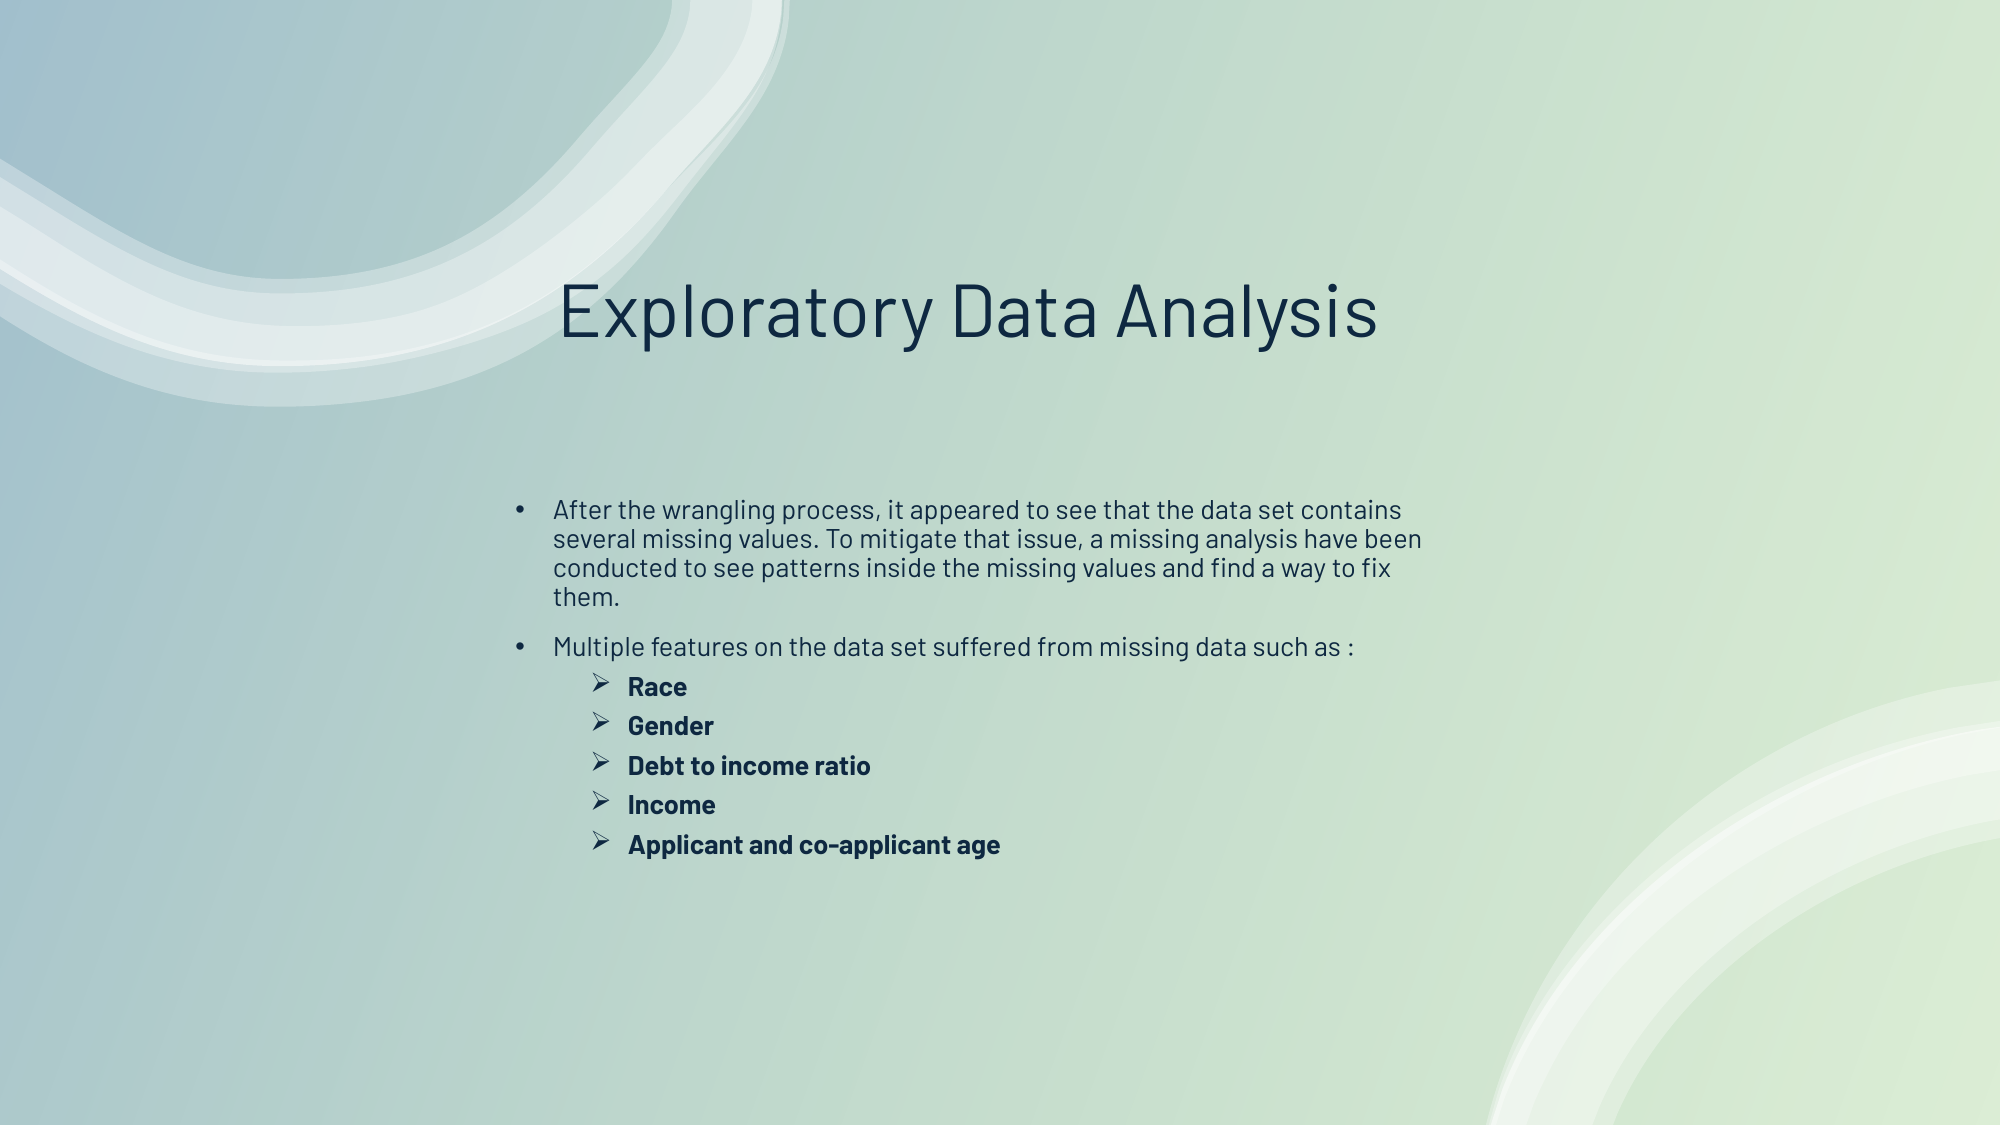

# Exploratory Data Analysis
After the wrangling process, it appeared to see that the data set contains several missing values. To mitigate that issue, a missing analysis have been conducted to see patterns inside the missing values and find a way to fix them.
Multiple features on the data set suffered from missing data such as :
Race
Gender
Debt to income ratio
Income
Applicant and co-applicant age